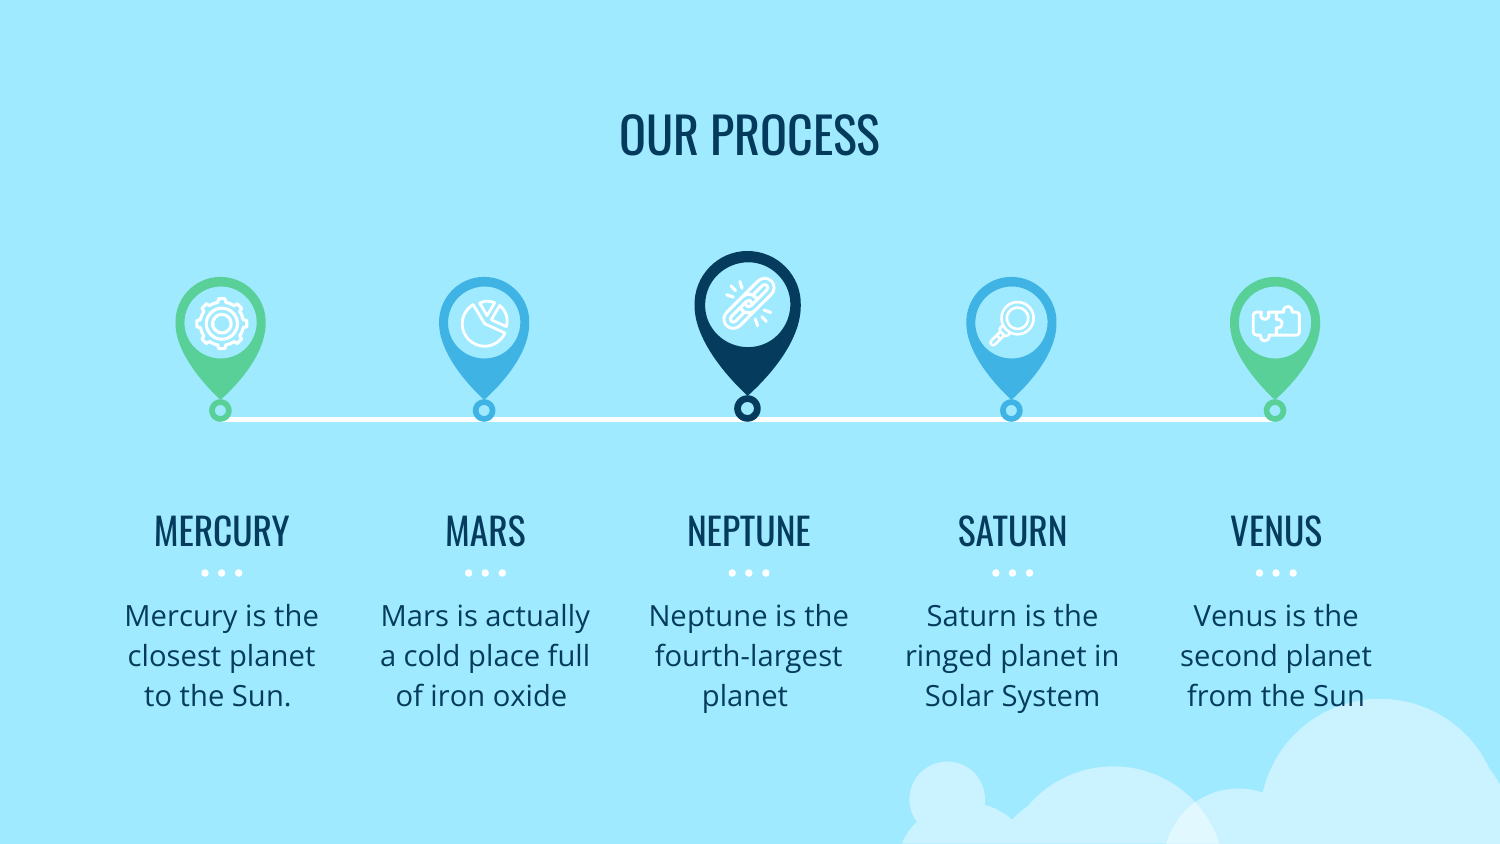

# OUR PROCESS

MERCURY
MARS
NEPTUNE
SATURN
VENUS

Mercury is the closest planet to the Sun.
Mars is actually a cold place full of iron oxide
Neptune is the fourth-largest planet
Saturn is the ringed planet in Solar System
Venus is the second planet from the Sun